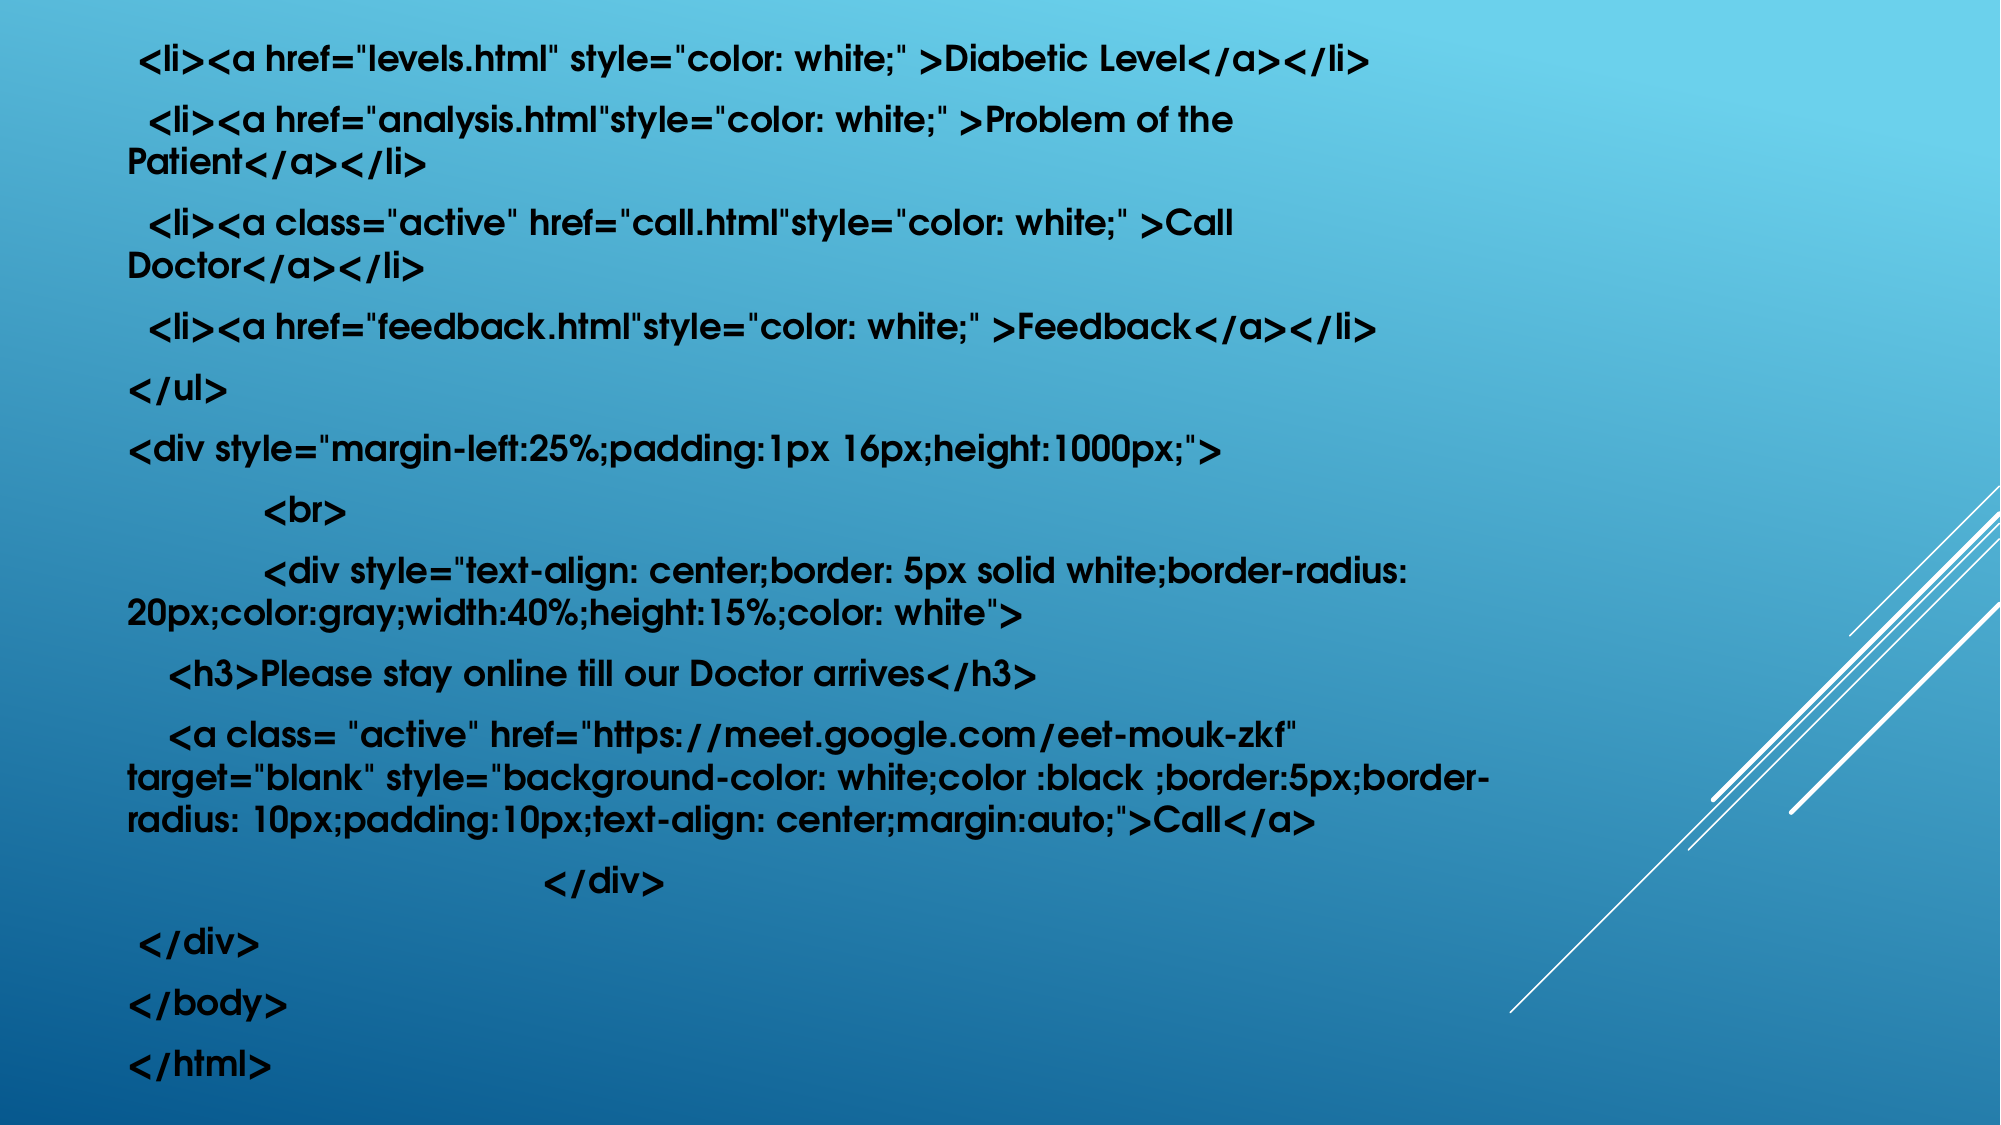

<li><a href="levels.html" style="color: white;" >Diabetic Level</a></li>
  <li><a href="analysis.html"style="color: white;" >Problem of the Patient</a></li>
  <li><a class="active" href="call.html"style="color: white;" >Call Doctor</a></li>
  <li><a href="feedback.html"style="color: white;" >Feedback</a></li>
</ul>
<div style="margin-left:25%;padding:1px 16px;height:1000px;">
	<br>
	<div style="text-align: center;border: 5px solid white;border-radius: 20px;color:gray;width:40%;height:15%;color: white">
    <h3>Please stay online till our Doctor arrives</h3>
    <a class= "active" href="https://meet.google.com/eet-mouk-zkf" target="blank" style="background-color: white;color :black ;border:5px;border-radius: 10px;padding:10px;text-align: center;margin:auto;">Call</a>
			 </div>
 </div>
</body>
</html>